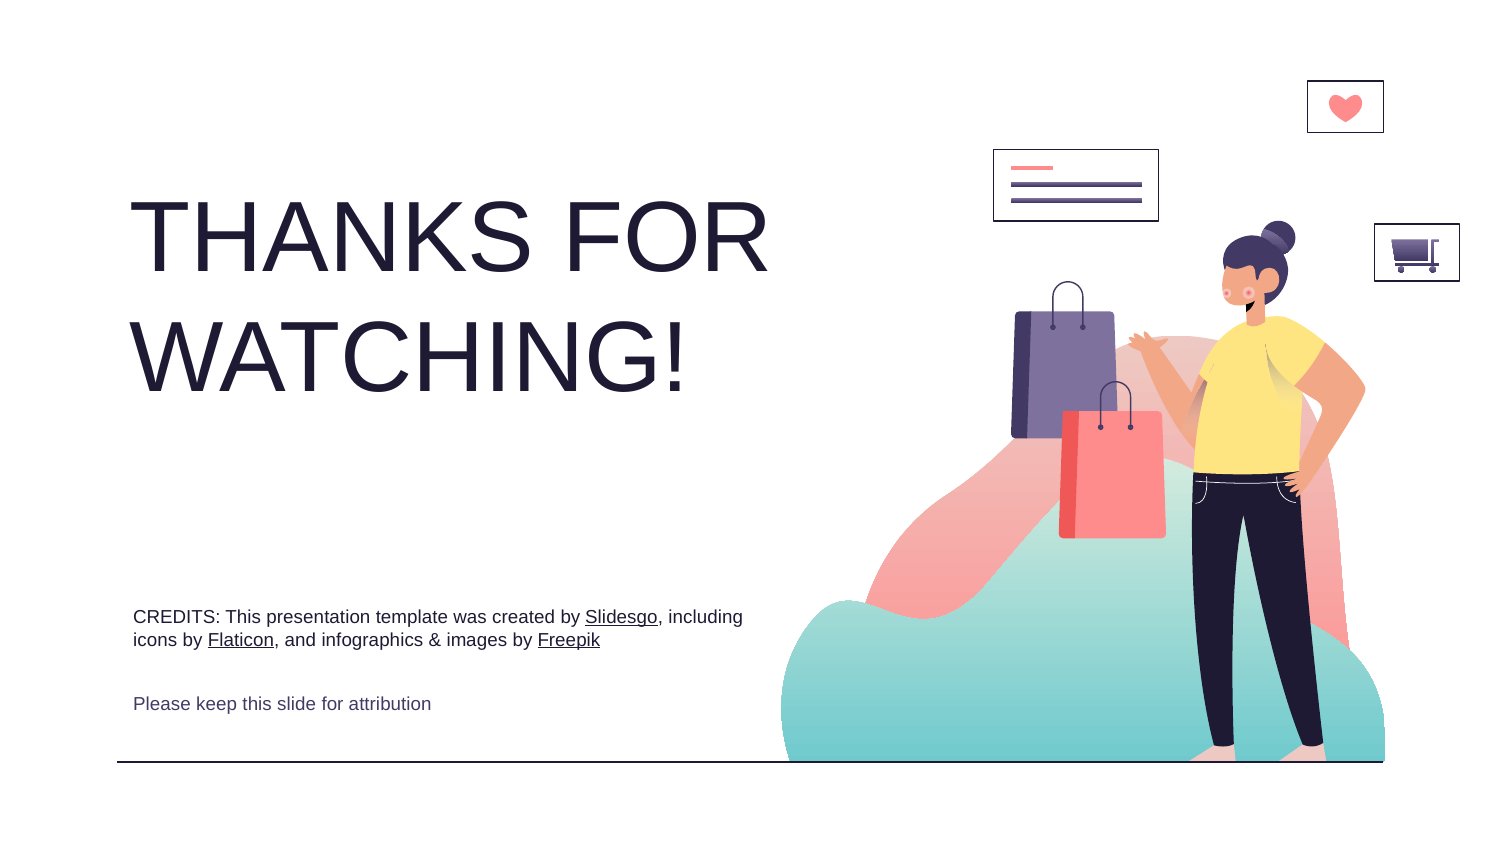

# THANKS FOR WATCHING!

Please keep this slide for attribution